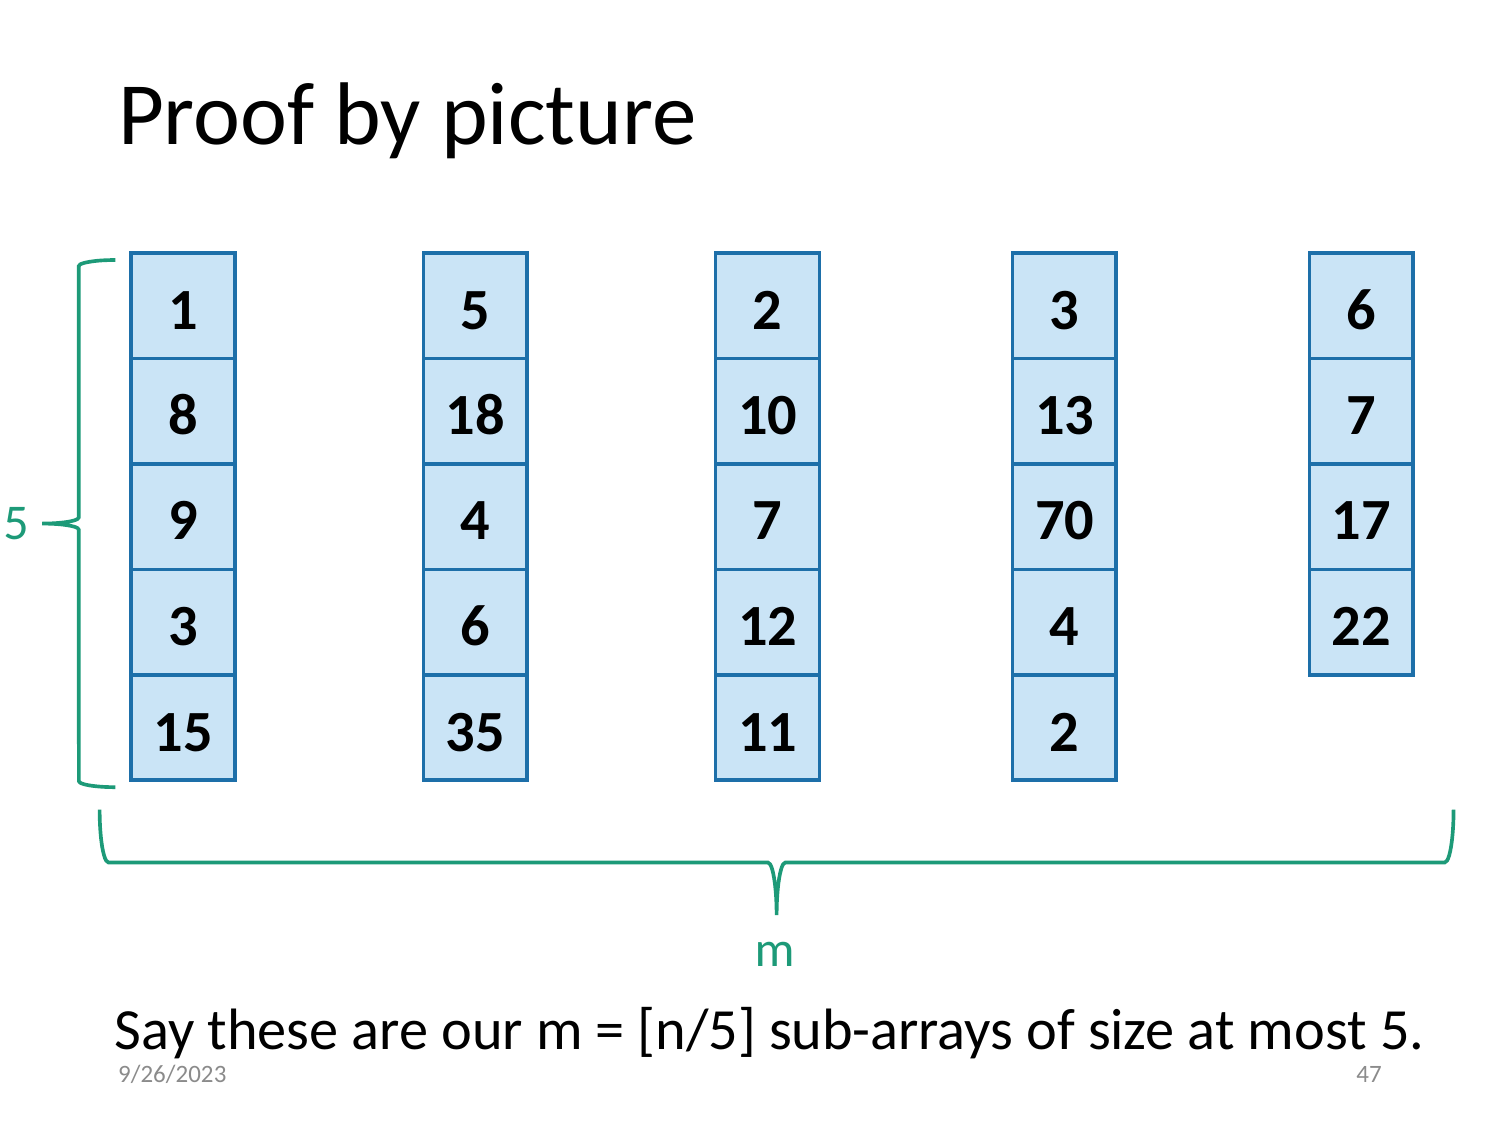

# Proof by picture

1
8
9
3
15
5
18
4
6
35
2
10
7
12
11
3
13
70
4
2
6
7
17
22

5
m
Say these are our m = [n/5] sub-arrays of size at most 5.
9/26/2023
47